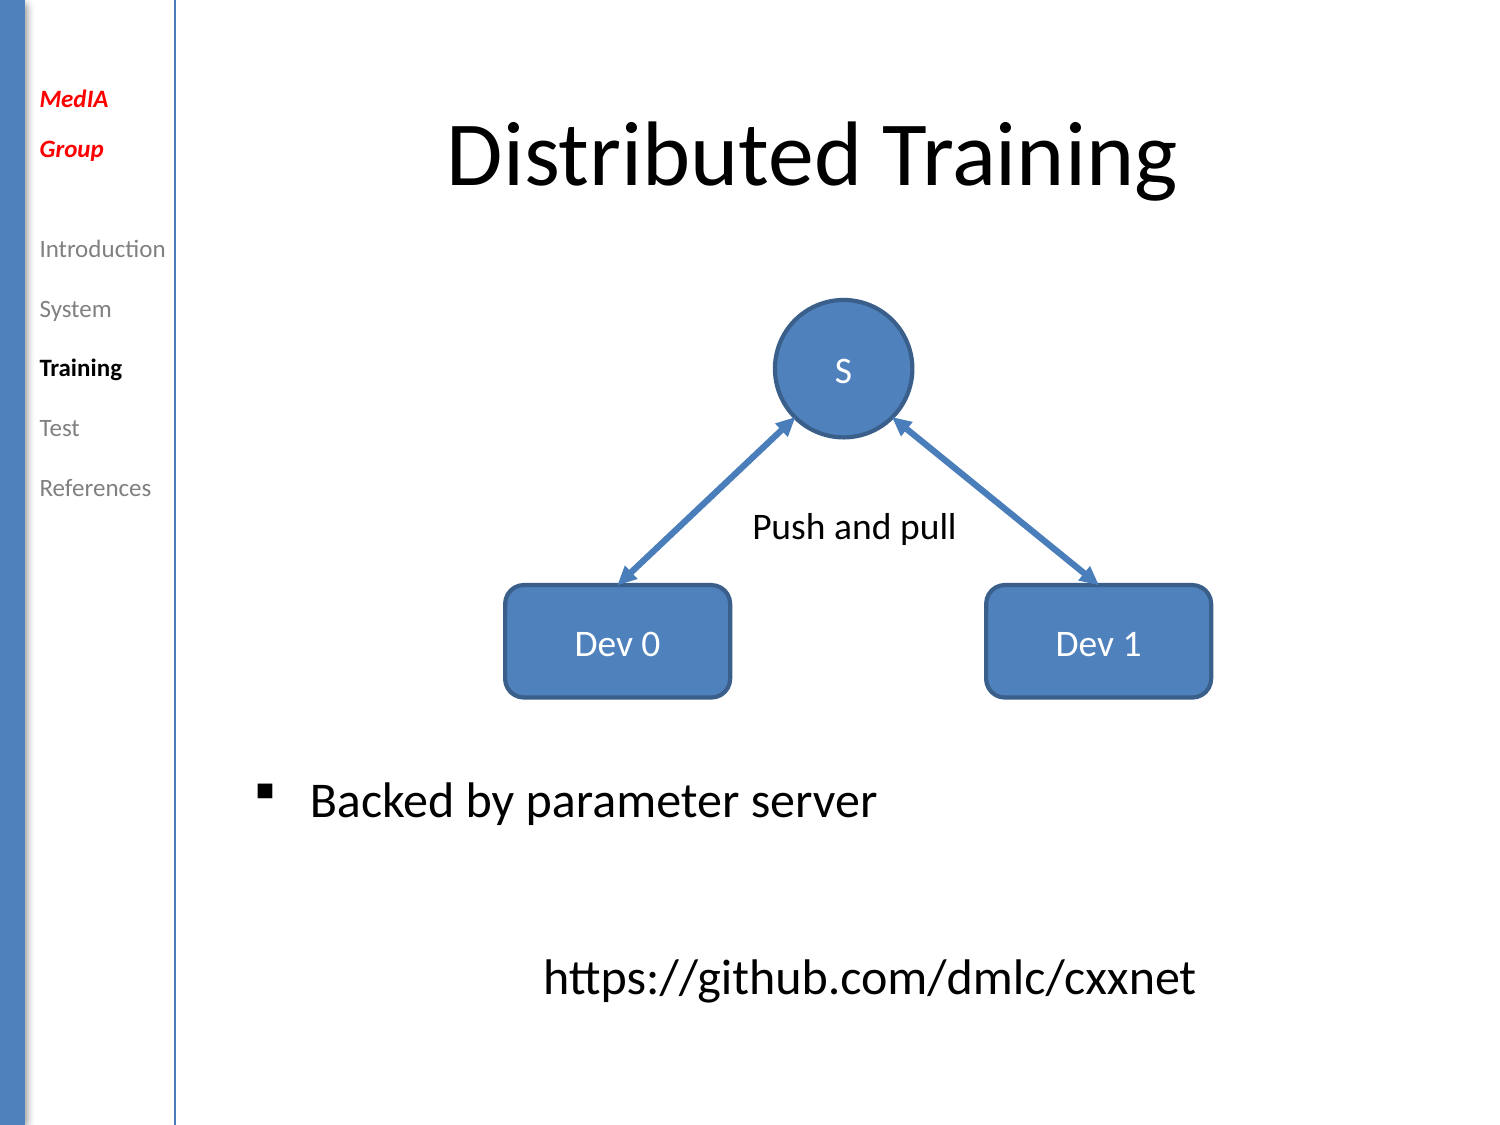

MedIA Group

Introduction

System

Training

Test

References
Distributed Training
S
Push and pull
Dev 0
Dev 1
Backed by parameter server
https://github.com/dmlc/cxxnet